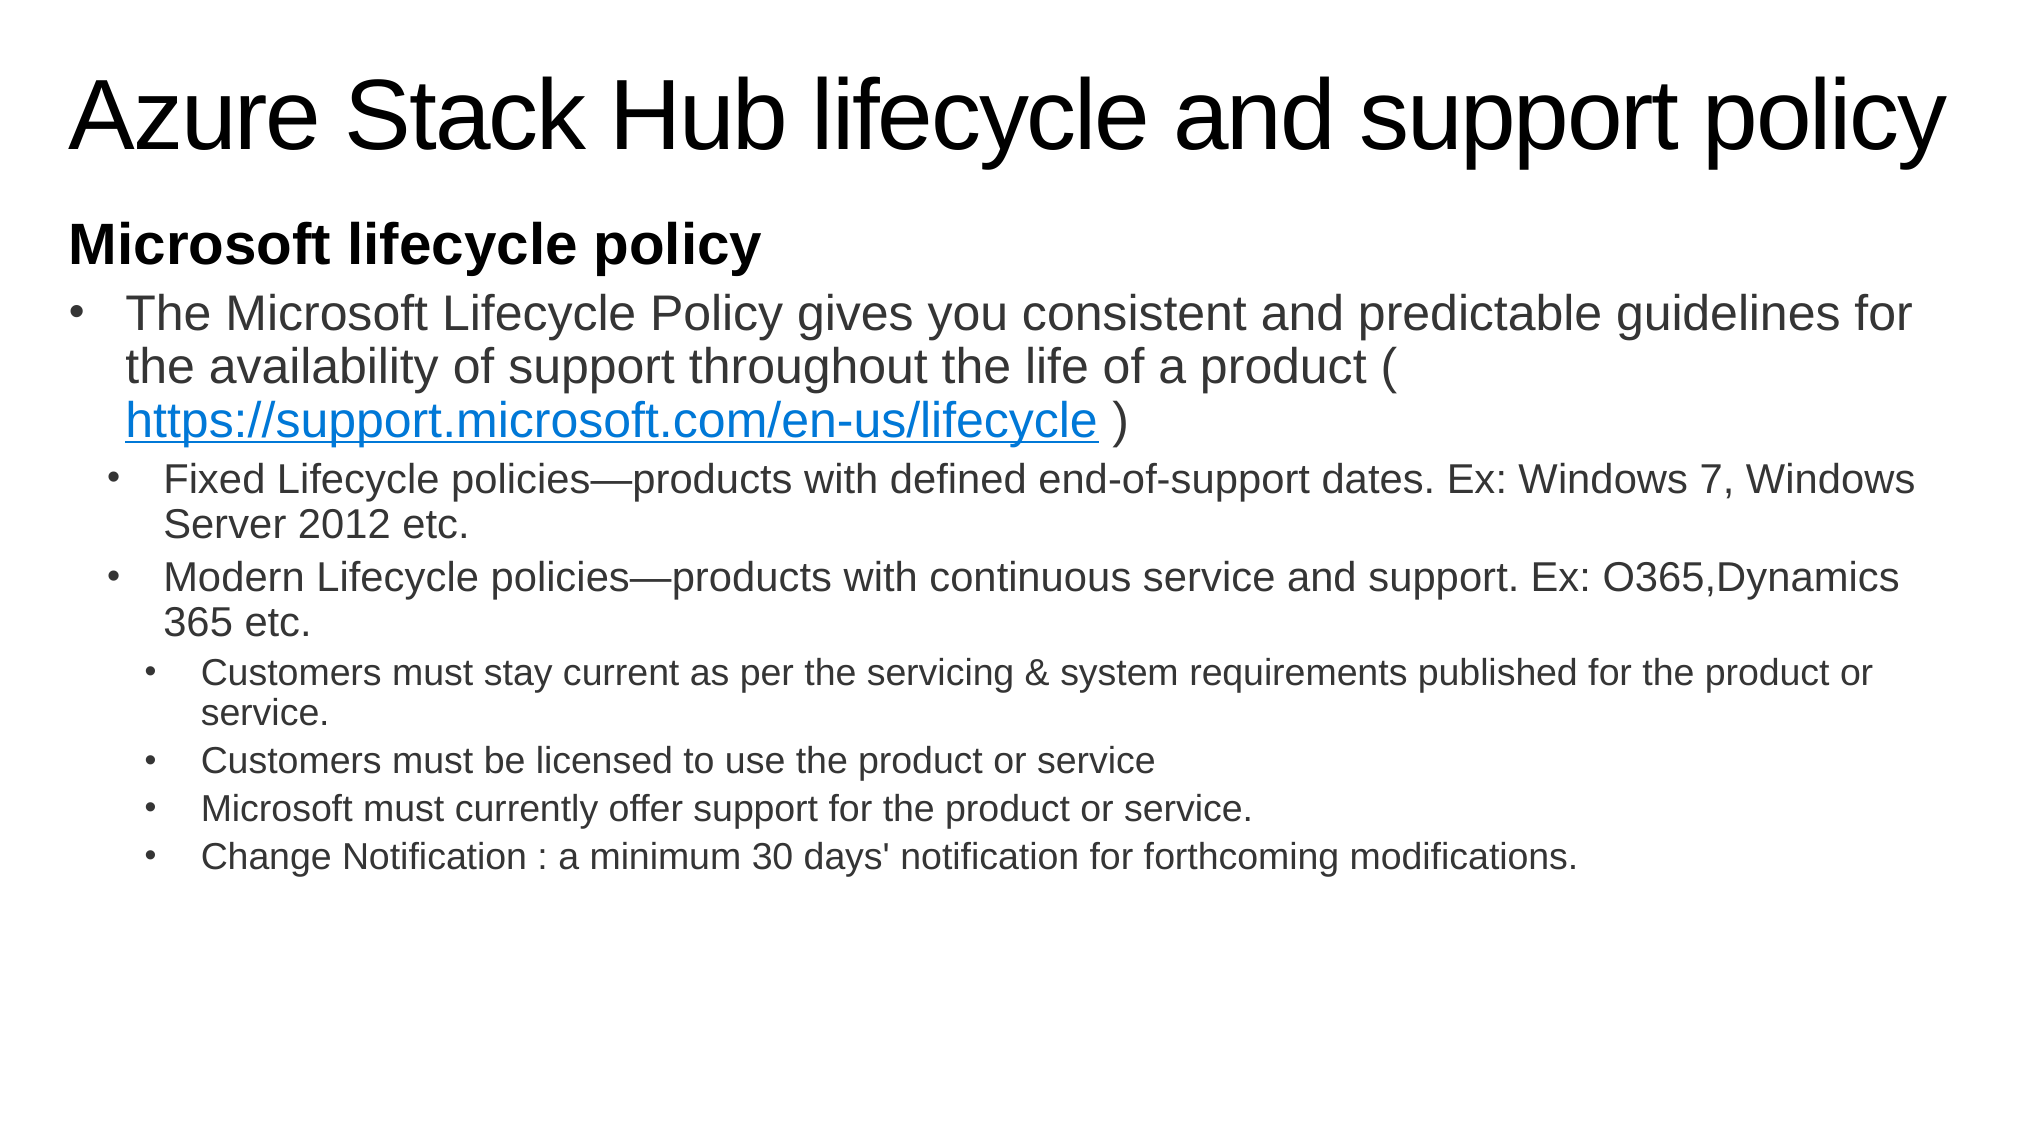

# Azure Stack Hub lifecycle and support policy
Microsoft lifecycle policy
The Microsoft Lifecycle Policy gives you consistent and predictable guidelines for the availability of support throughout the life of a product (https://support.microsoft.com/en-us/lifecycle )
Fixed Lifecycle policies—products with defined end-of-support dates. Ex: Windows 7, Windows Server 2012 etc.
Modern Lifecycle policies—products with continuous service and support. Ex: O365,Dynamics 365 etc.
Customers must stay current as per the servicing & system requirements published for the product or service.
Customers must be licensed to use the product or service
Microsoft must currently offer support for the product or service.
Change Notification : a minimum 30 days' notification for forthcoming modifications.